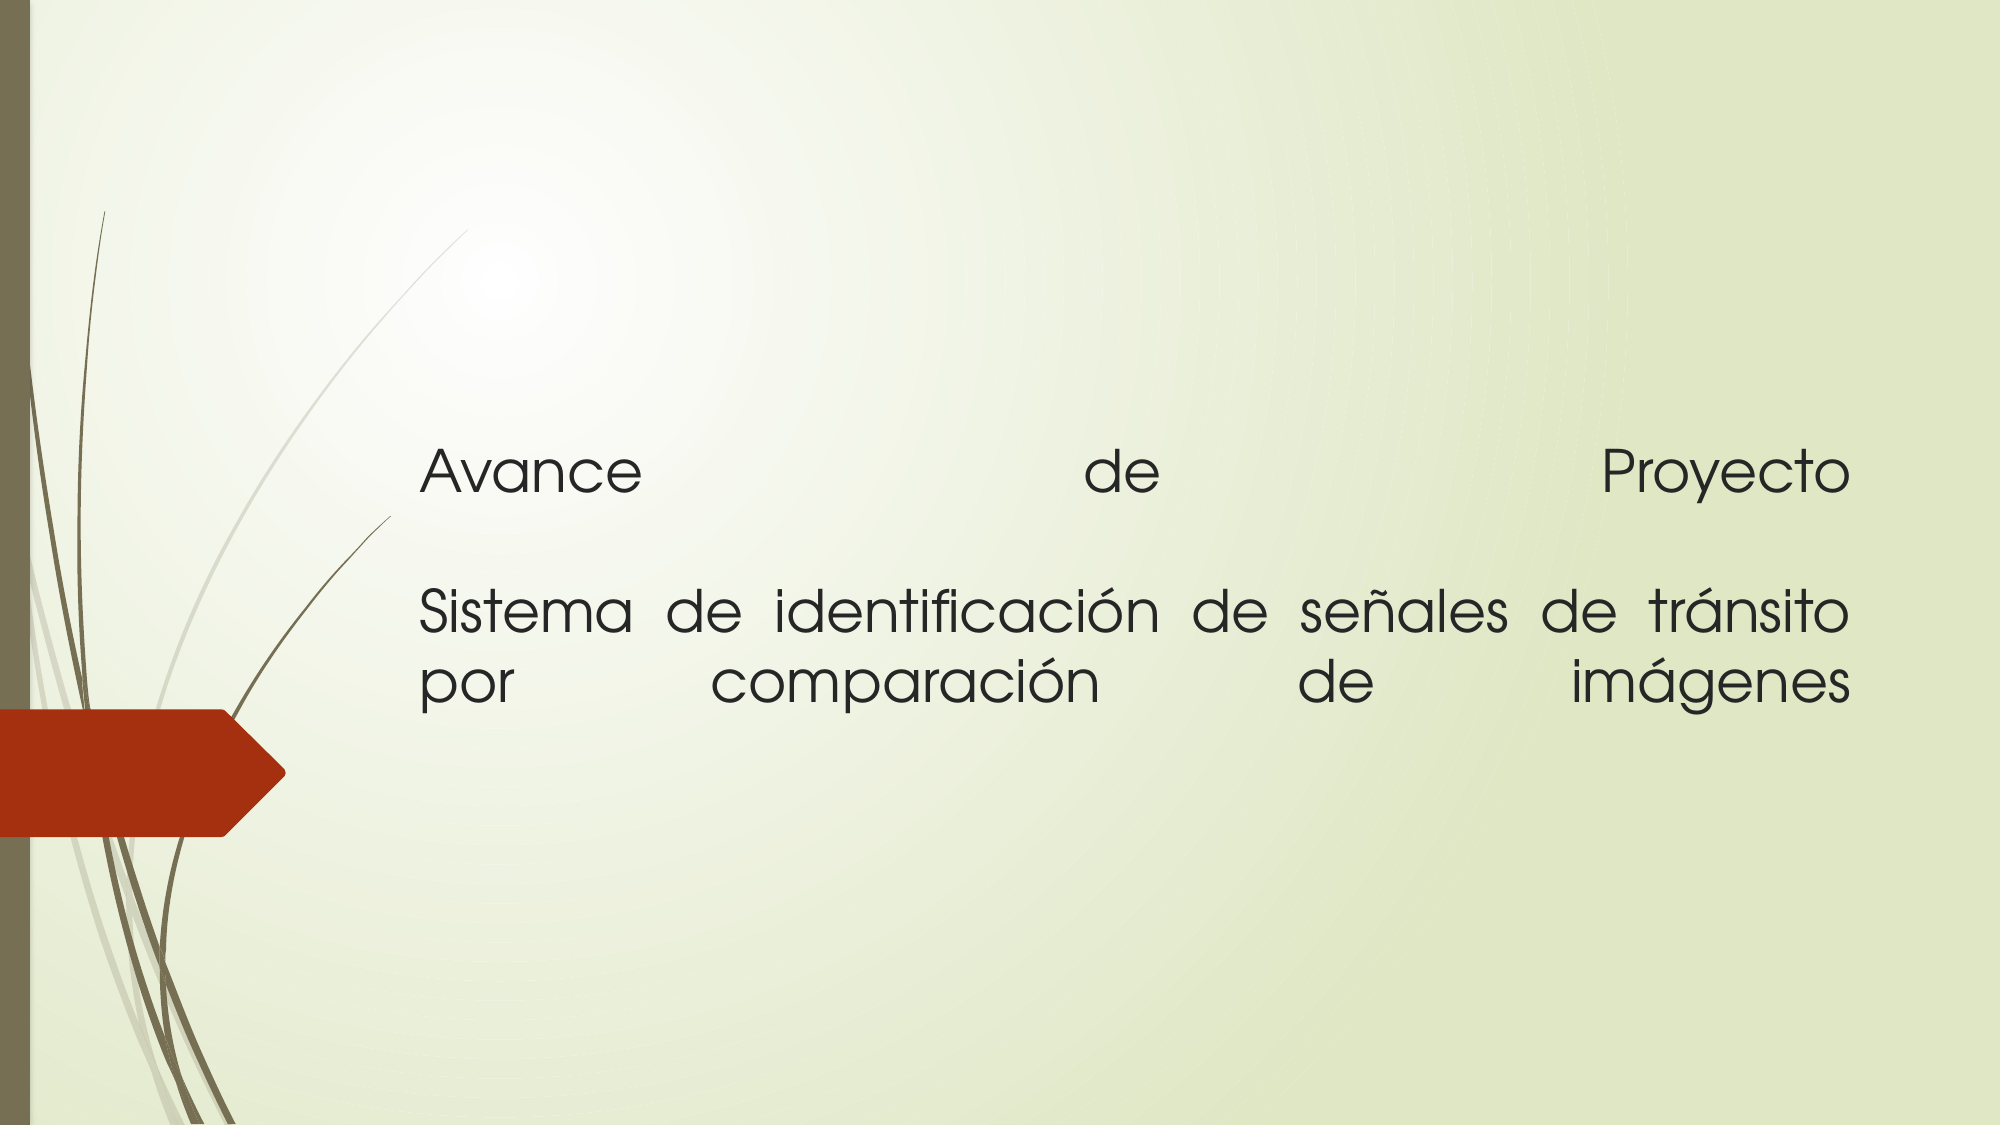

# Avance de Proyecto Sistema de identificación de señales de tránsito por comparación de imágenes